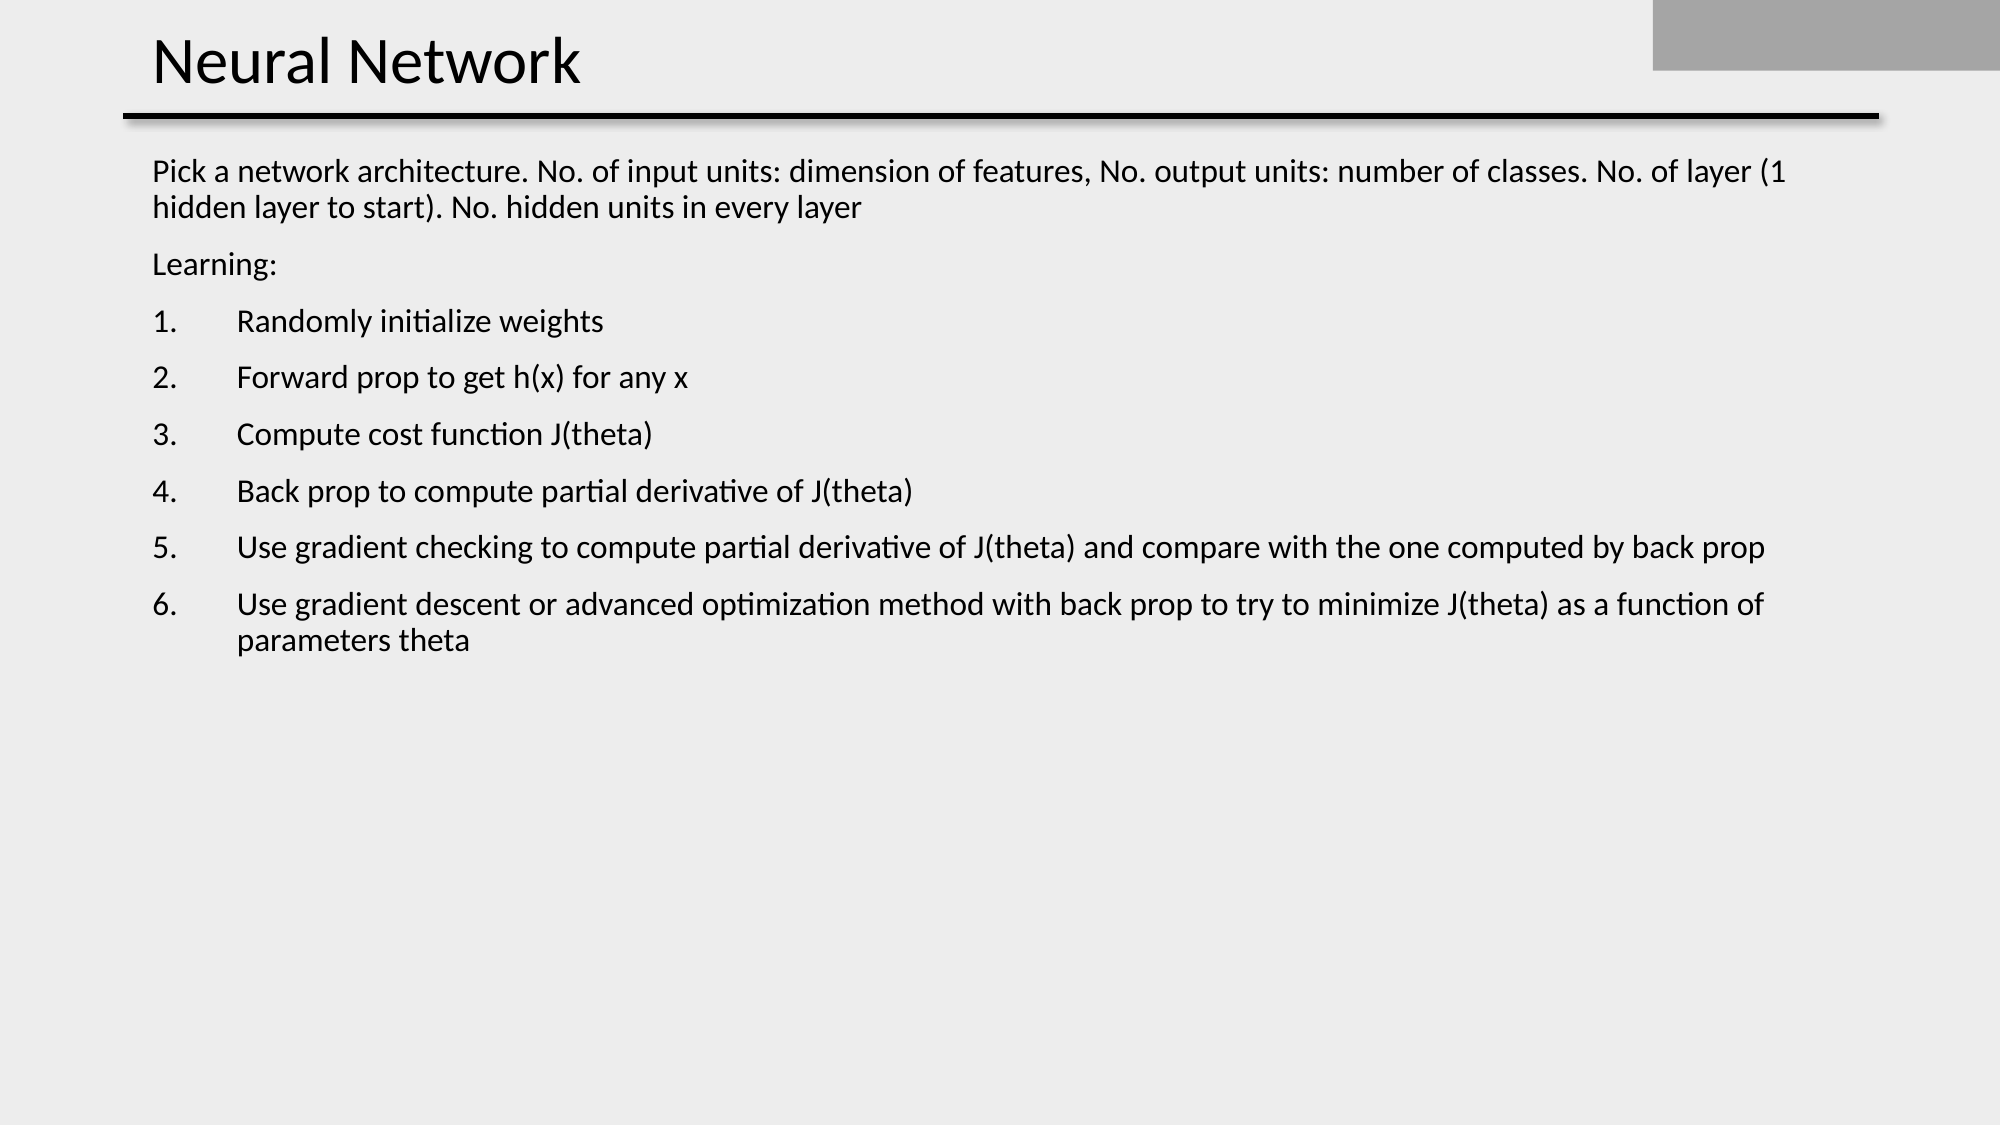

# Neural Network
Pick a network architecture. No. of input units: dimension of features, No. output units: number of classes. No. of layer (1 hidden layer to start). No. hidden units in every layer
Learning:
Randomly initialize weights
Forward prop to get h(x) for any x
Compute cost function J(theta)
Back prop to compute partial derivative of J(theta)
Use gradient checking to compute partial derivative of J(theta) and compare with the one computed by back prop
Use gradient descent or advanced optimization method with back prop to try to minimize J(theta) as a function of parameters theta